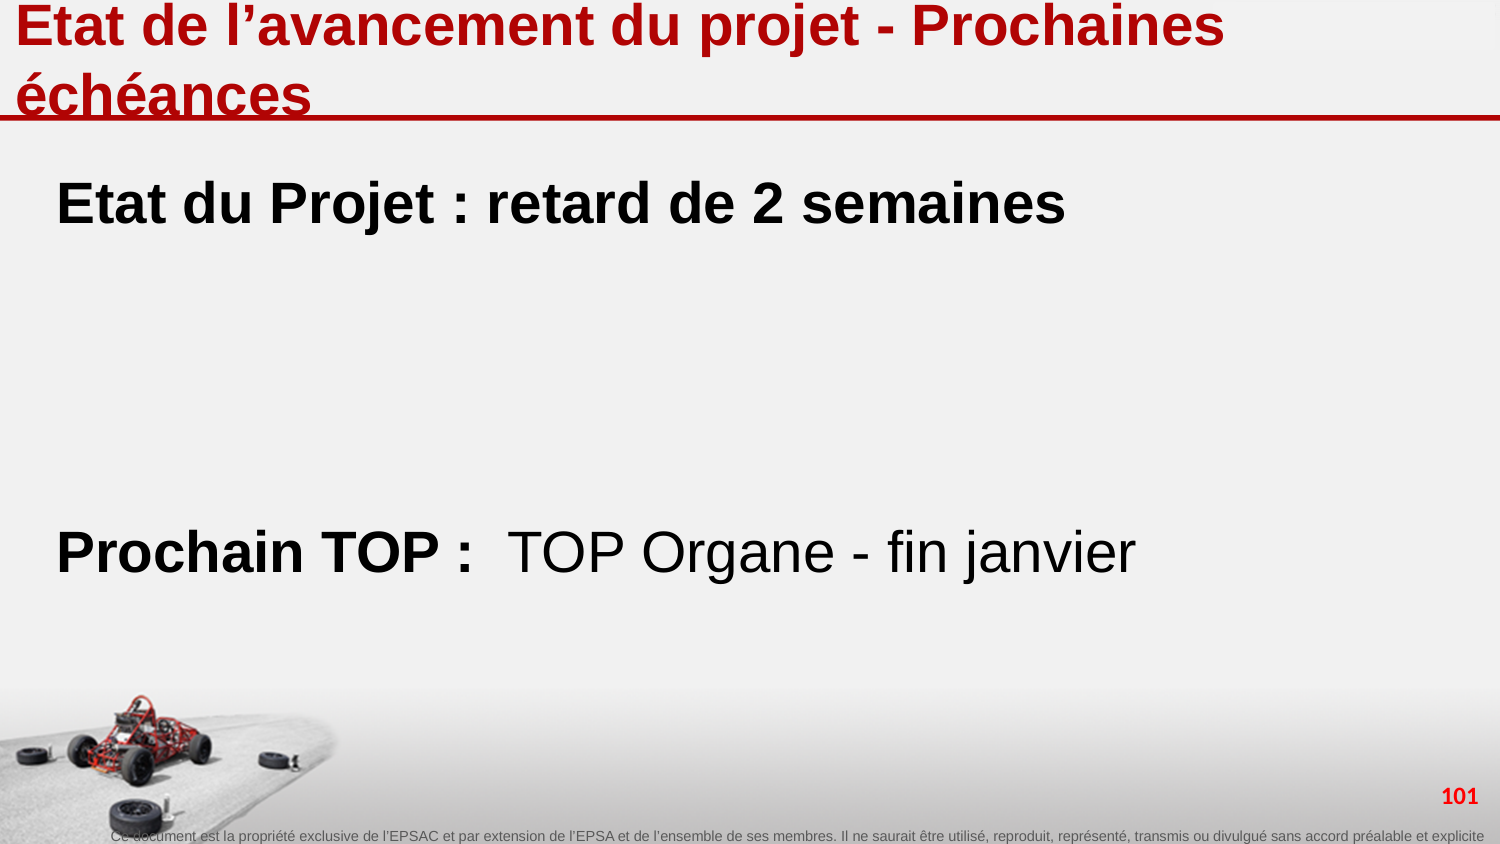

# Etat de l’avancement du projet - Prochaines échéances
Etat du Projet : retard de 2 semaines
Prochain TOP :  TOP Organe - fin janvier
101